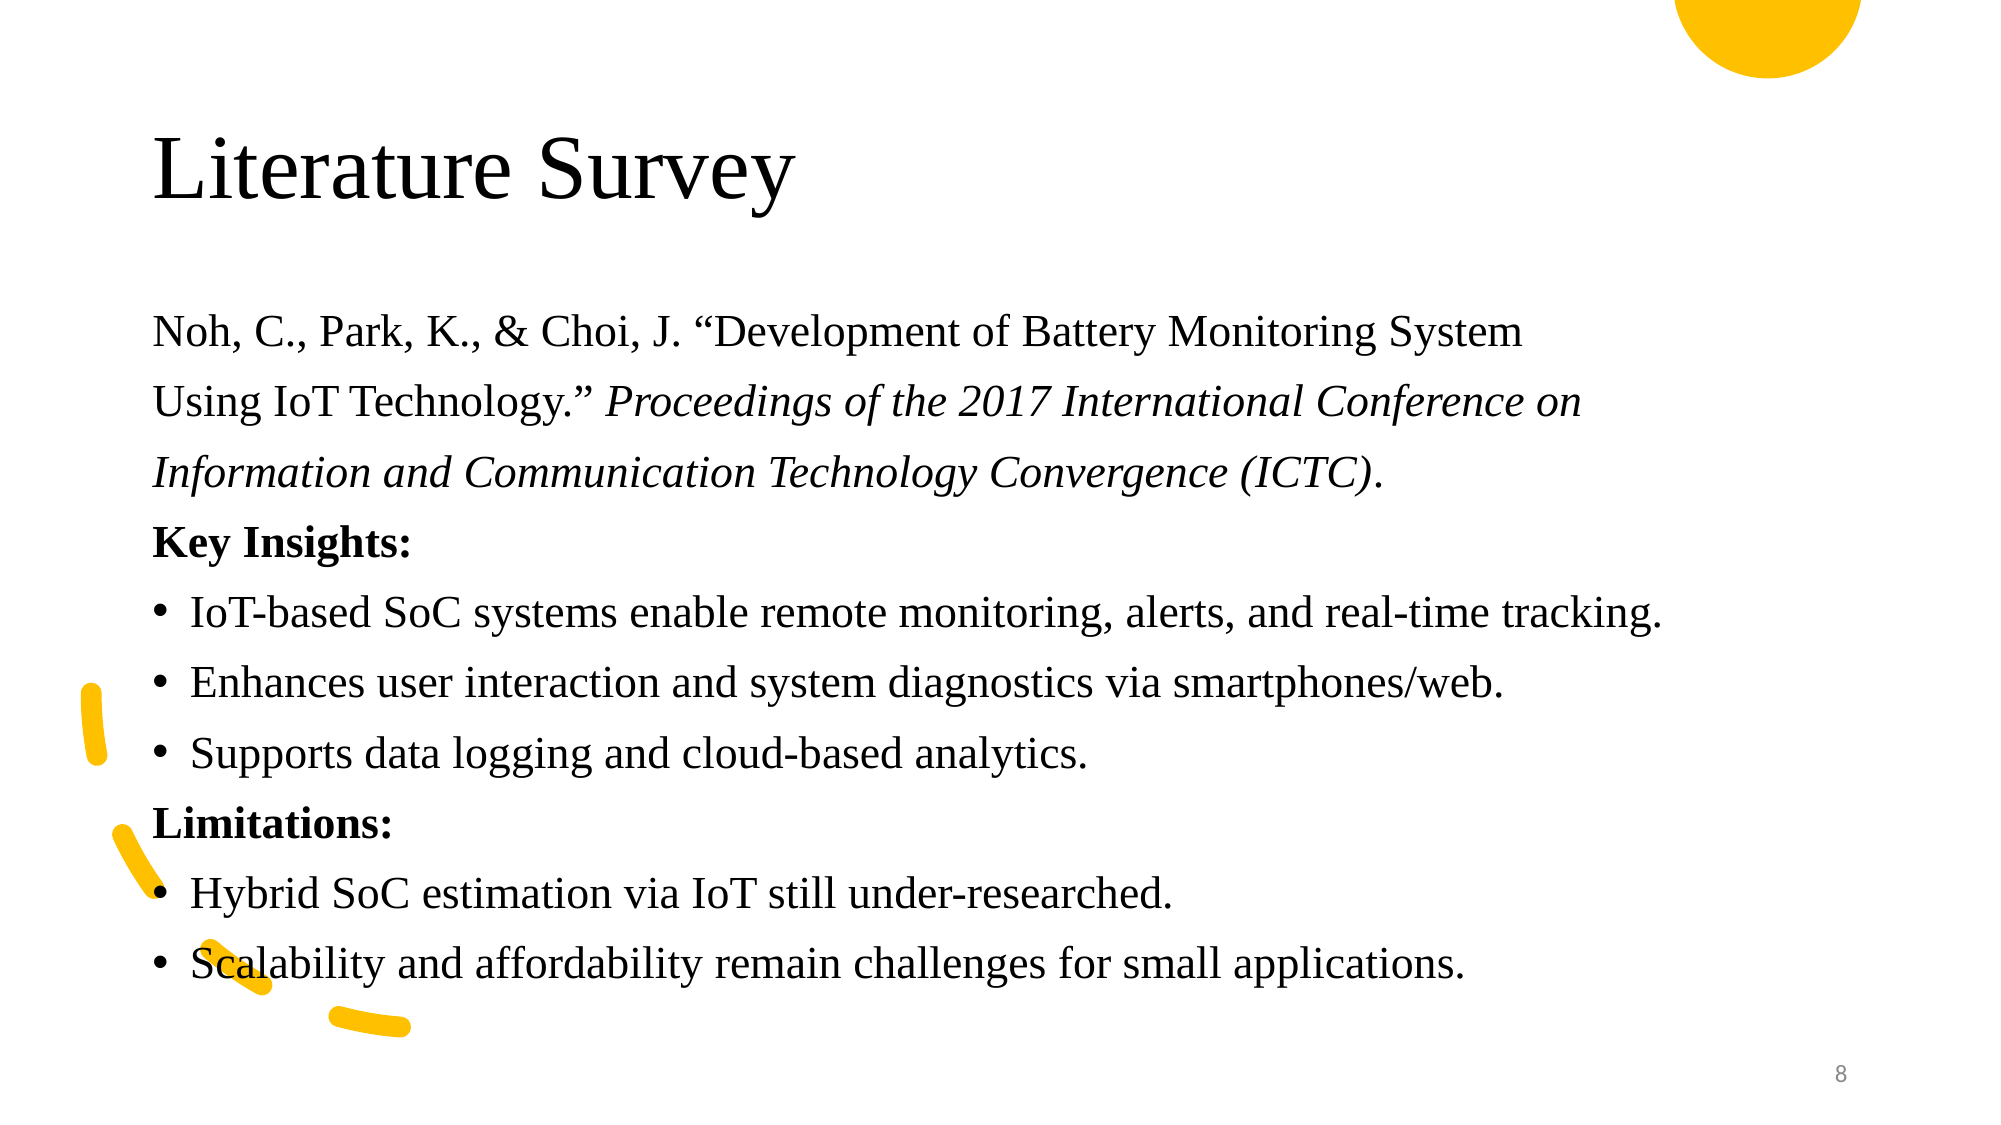

# Literature Survey
Noh, C., Park, K., & Choi, J. “Development of Battery Monitoring System
Using IoT Technology.” Proceedings of the 2017 International Conference on
Information and Communication Technology Convergence (ICTC).
Key Insights:
IoT-based SoC systems enable remote monitoring, alerts, and real-time tracking.
Enhances user interaction and system diagnostics via smartphones/web.
Supports data logging and cloud-based analytics.
Limitations:
Hybrid SoC estimation via IoT still under-researched.
Scalability and affordability remain challenges for small applications.

8